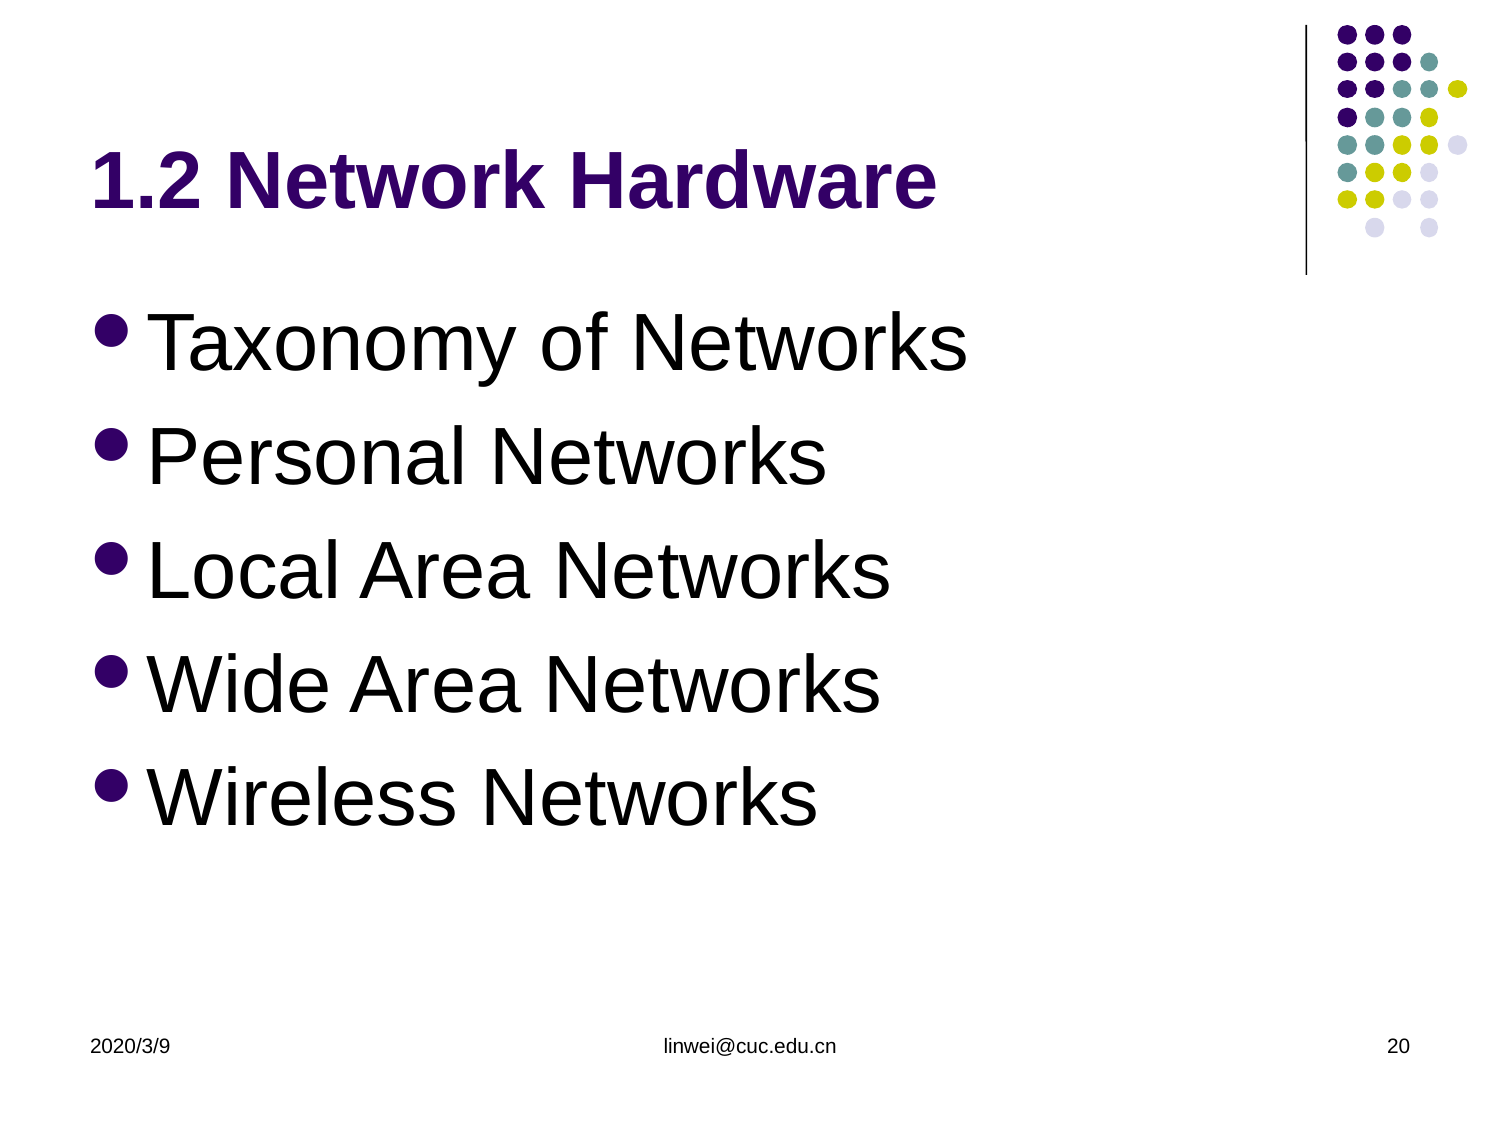

# 1.2 Network Hardware
Taxonomy of Networks
Personal Networks
Local Area Networks
Wide Area Networks
Wireless Networks
2020/3/9
linwei@cuc.edu.cn
20